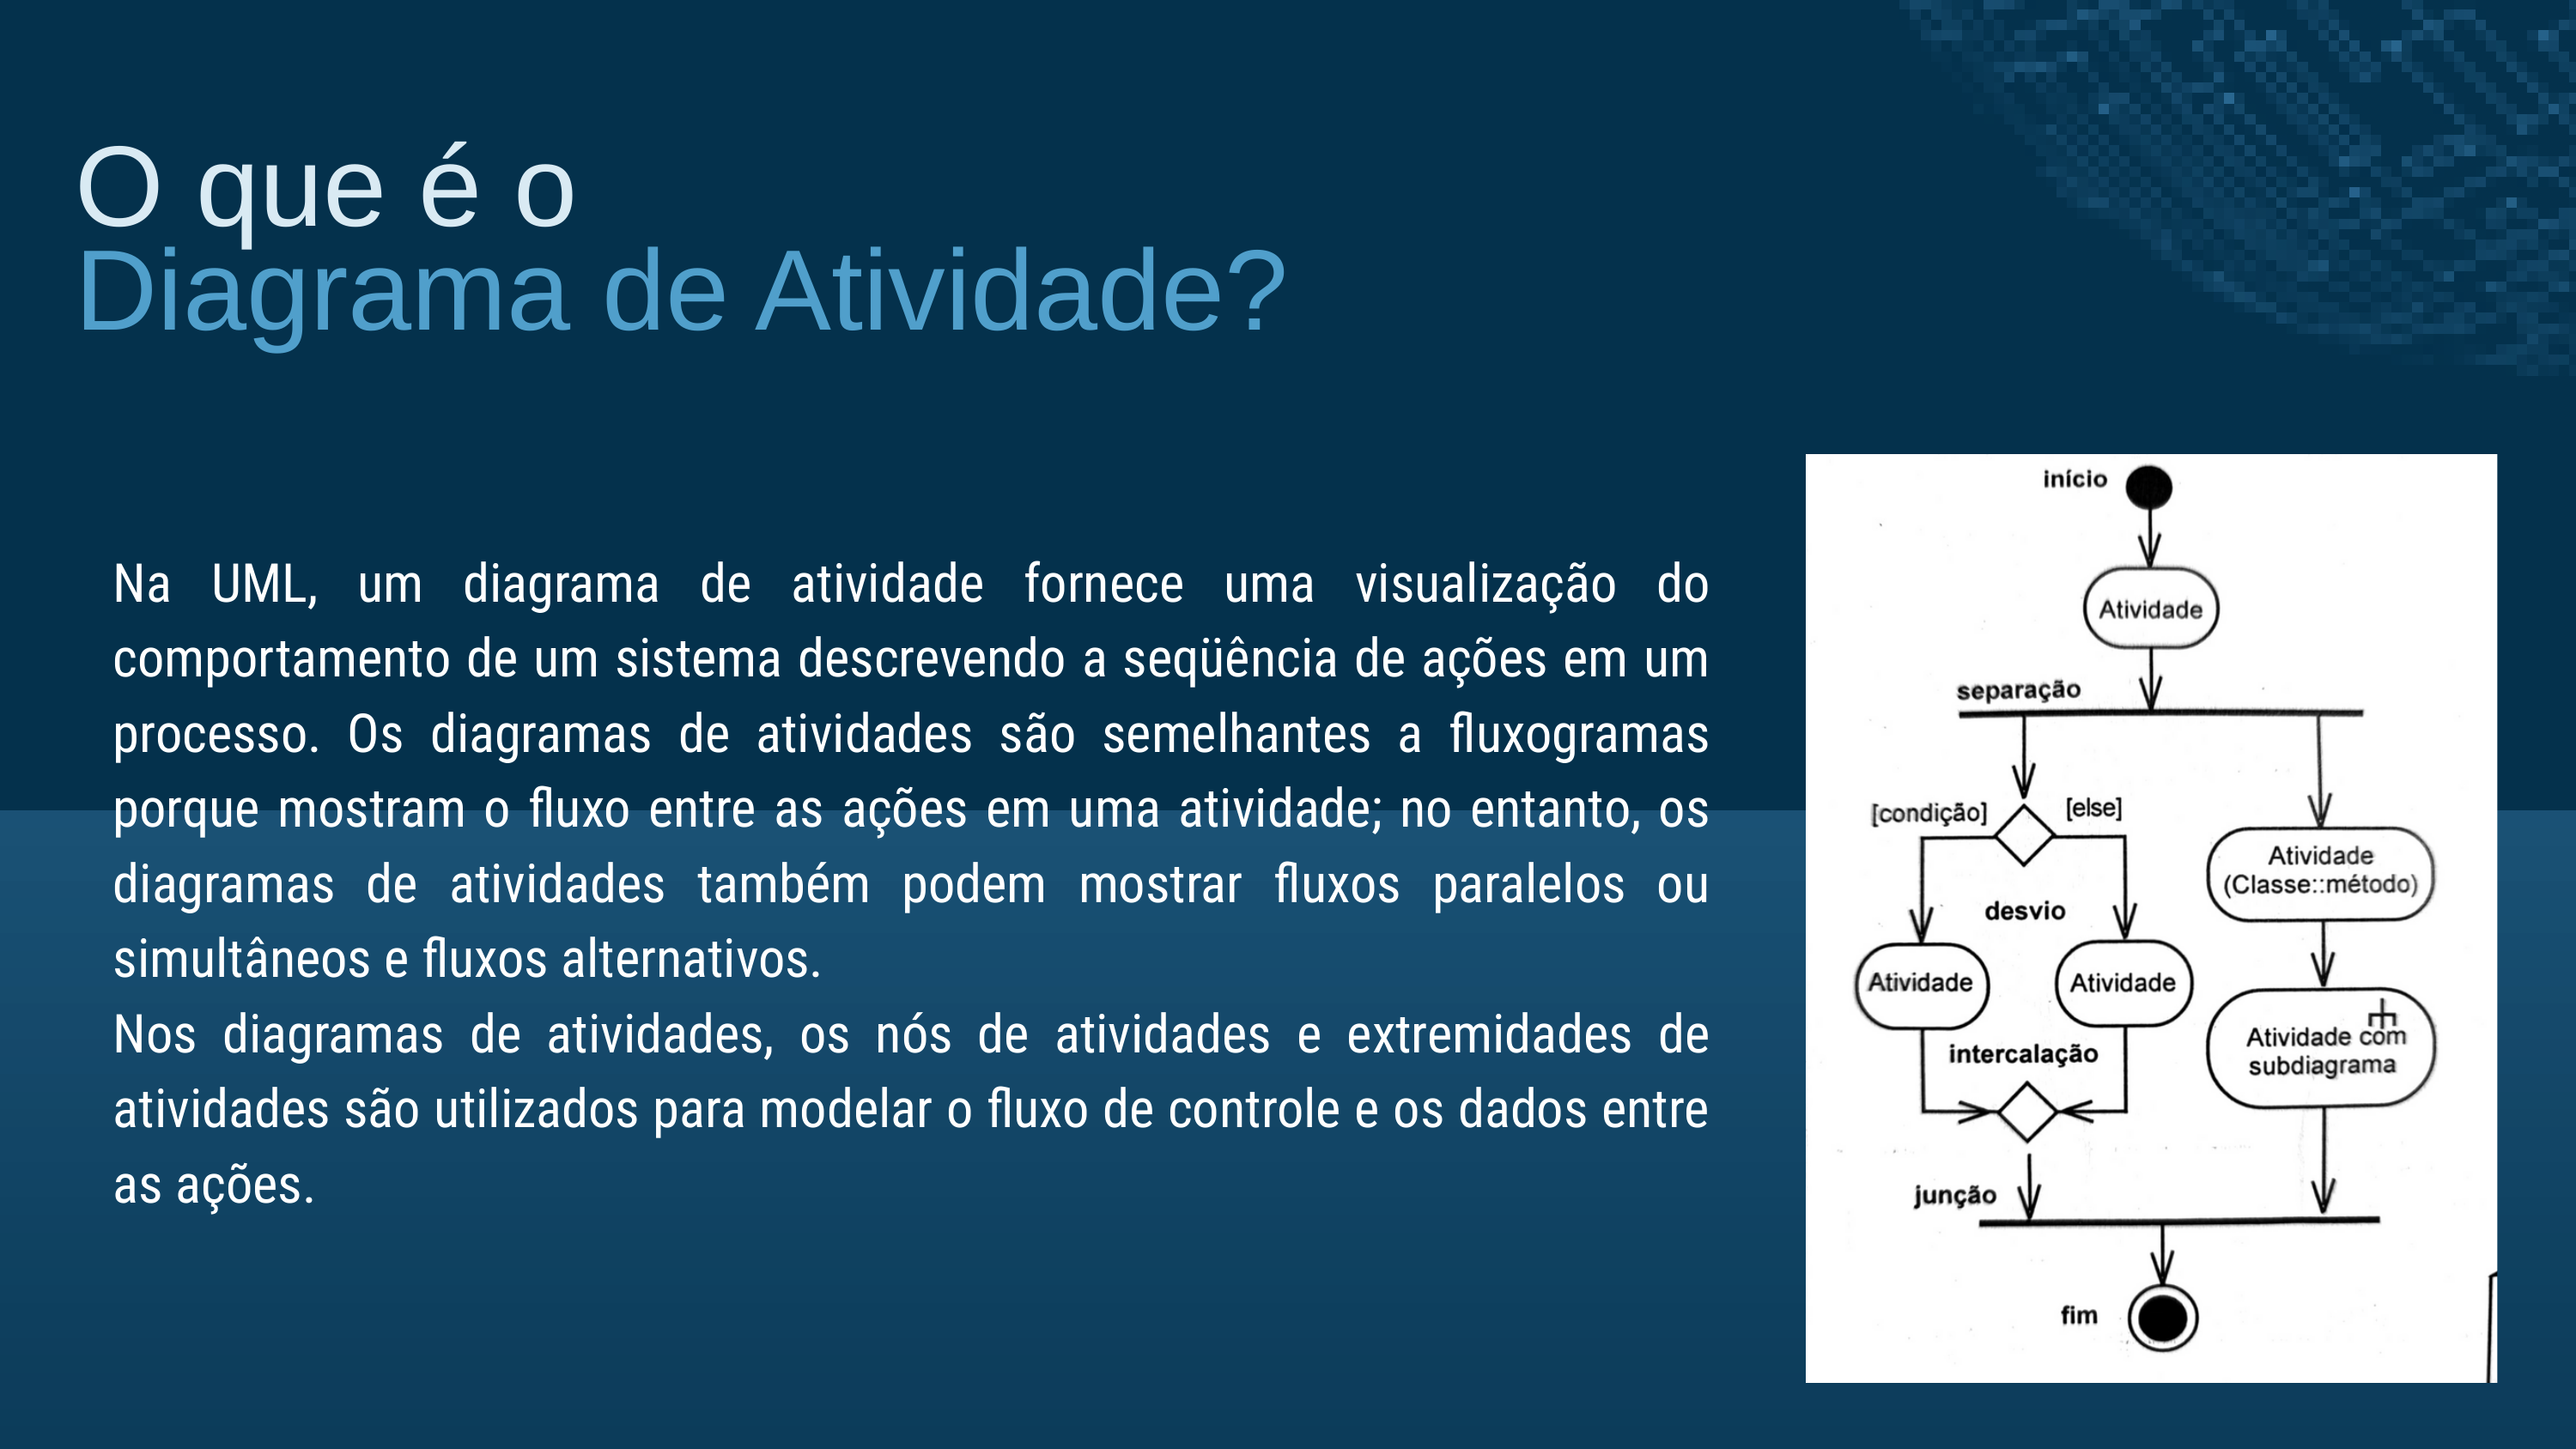

O que é o
Diagrama de Atividade?

Na UML, um diagrama de atividade fornece uma visualização do comportamento de um sistema descrevendo a seqüência de ações em um processo. Os diagramas de atividades são semelhantes a fluxogramas porque mostram o fluxo entre as ações em uma atividade; no entanto, os diagramas de atividades também podem mostrar fluxos paralelos ou simultâneos e fluxos alternativos.
Nos diagramas de atividades, os nós de atividades e extremidades de atividades são utilizados para modelar o fluxo de controle e os dados entre as ações.